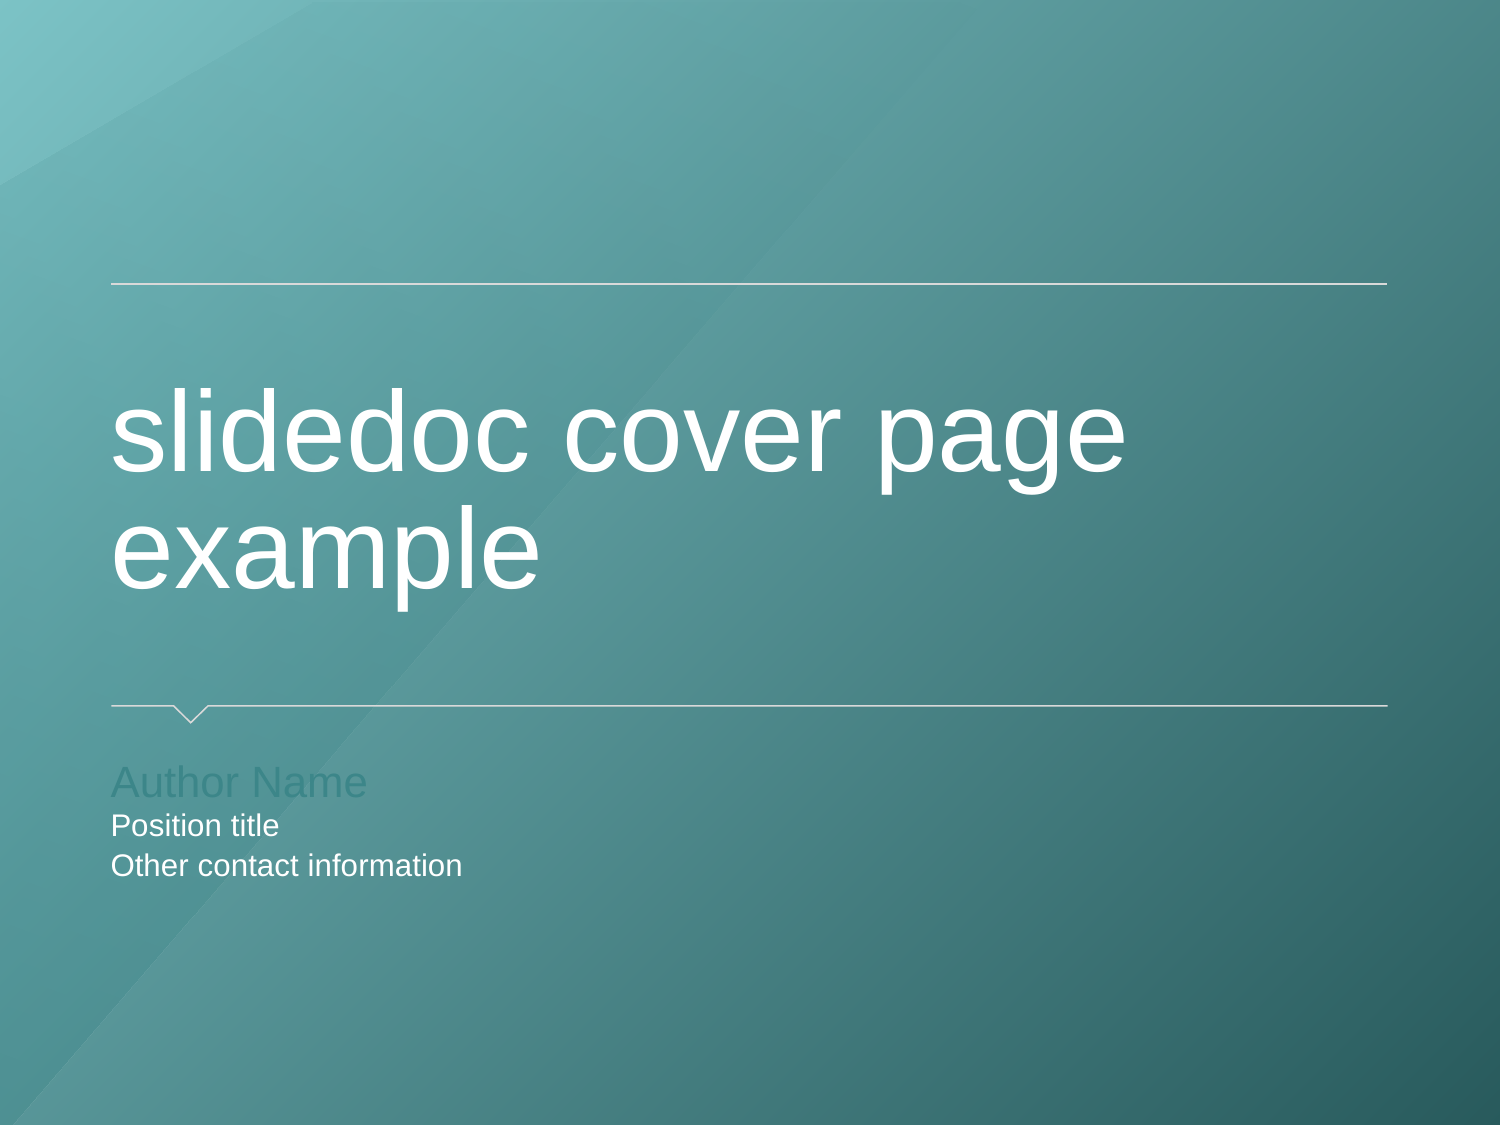

# slidedoc cover page example
Author Name
Position title
Other contact information